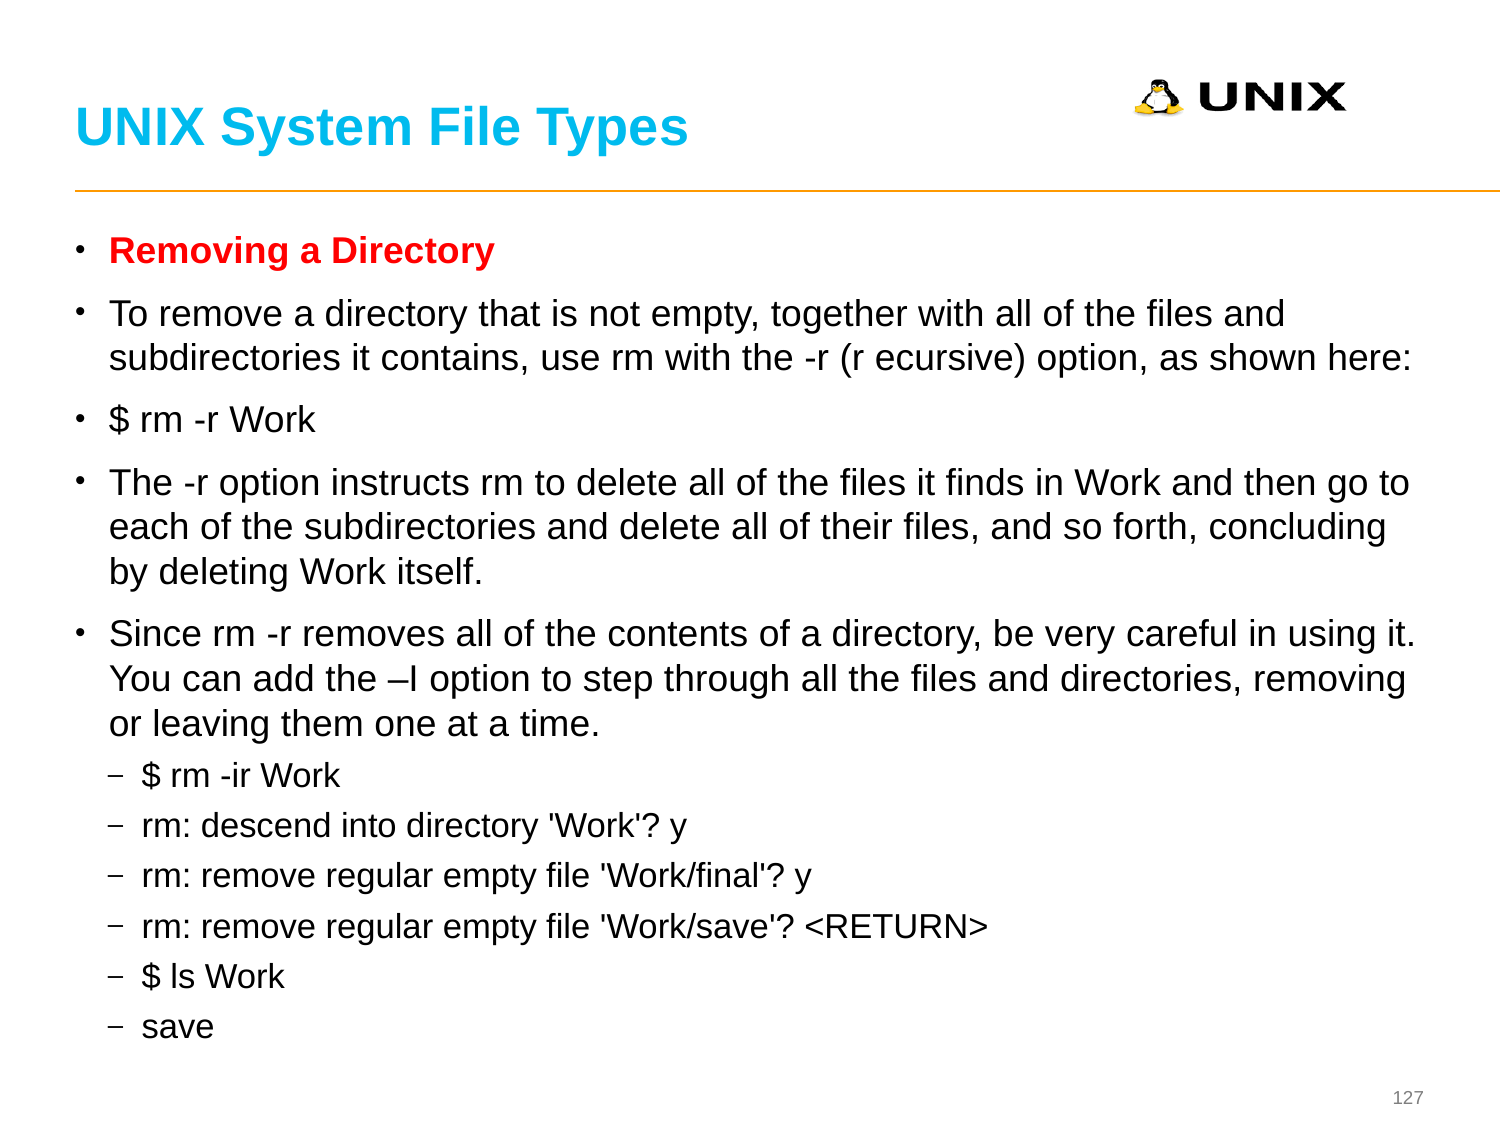

# UNIX System File Types
Removing a Directory
To remove a directory that is not empty, together with all of the files and subdirectories it contains, use rm with the -r (r ecursive) option, as shown here:
$ rm -r Work
The -r option instructs rm to delete all of the files it finds in Work and then go to each of the subdirectories and delete all of their files, and so forth, concluding by deleting Work itself.
Since rm -r removes all of the contents of a directory, be very careful in using it. You can add the –I option to step through all the files and directories, removing or leaving them one at a time.
$ rm -ir Work
rm: descend into directory 'Work'? y
rm: remove regular empty file 'Work/final'? y
rm: remove regular empty file 'Work/save'? <RETURN>
$ ls Work
save